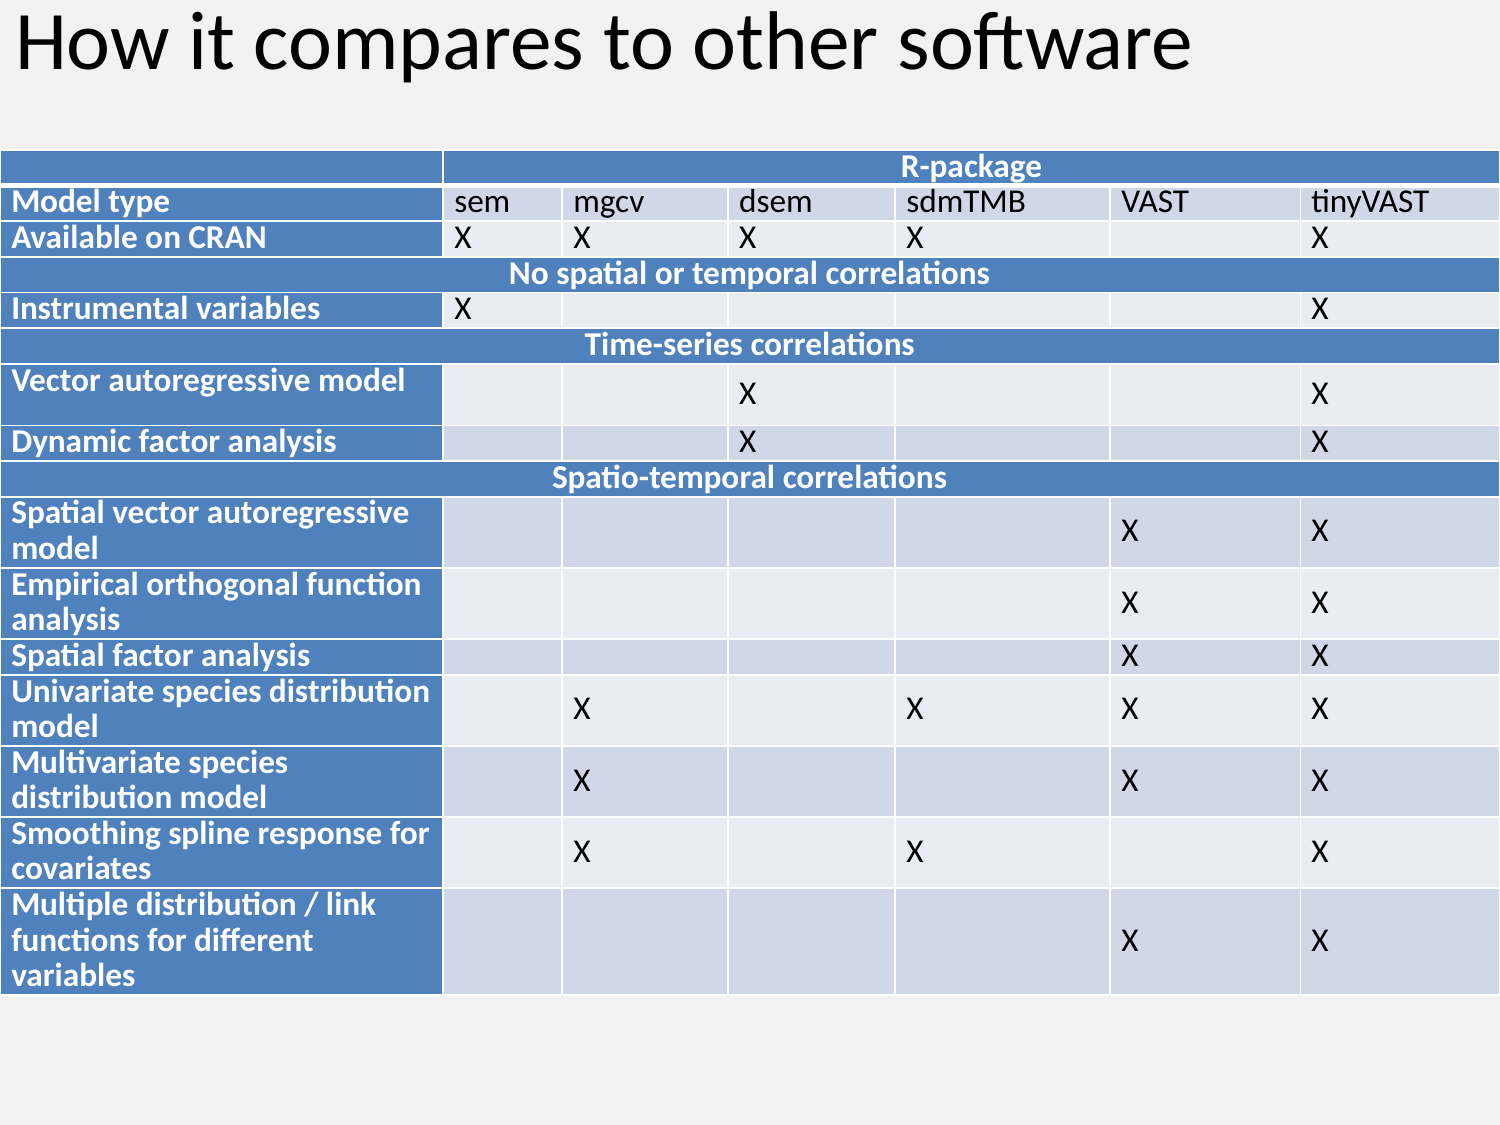

How it compares to other software

|  | R-package |  |  |  |  |  |
| --- | --- | --- | --- | --- | --- | --- |
| Model type | sem | mgcv | dsem | sdmTMB | VAST | tinyVAST |
| Available on CRAN | X | X | X | X |  | X |
| No spatial or temporal correlations |  |  |  |  |  |  |
| Instrumental variables | X |  |  |  |  | X |
| Time-series correlations |  |  |  |  |  |  |
| Vector autoregressive model |  |  | X |  |  | X |
| Dynamic factor analysis |  |  | X |  |  | X |
| Spatio-temporal correlations |  |  |  |  |  |  |
| Spatial vector autoregressive model |  |  |  |  | X | X |
| Empirical orthogonal function analysis |  |  |  |  | X | X |
| Spatial factor analysis |  |  |  |  | X | X |
| Univariate species distribution model |  | X |  | X | X | X |
| Multivariate species distribution model |  | X |  |  | X | X |
| Smoothing spline response for covariates |  | X |  | X |  | X |
| Multiple distribution / link functions for different variables |  |  |  |  | X | X |